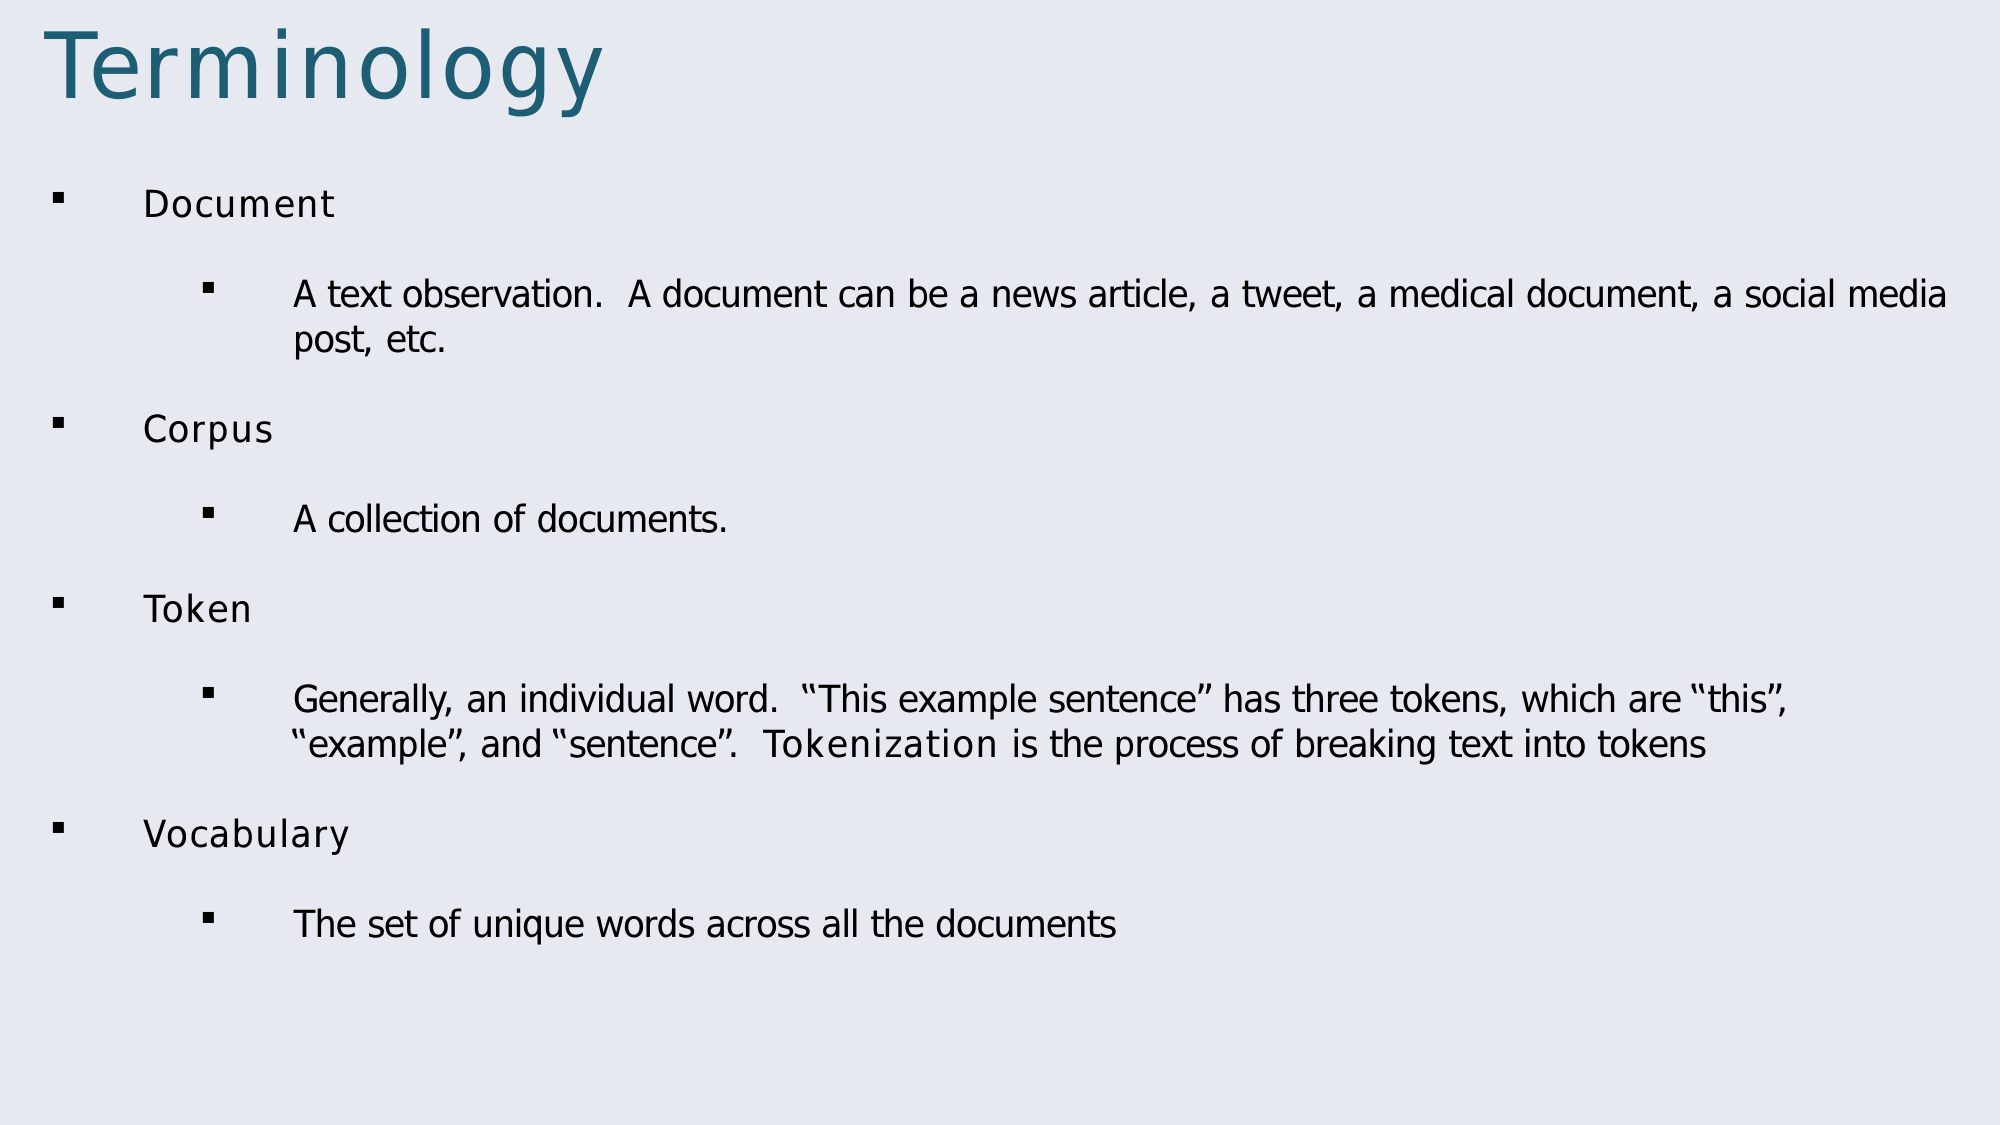

Terminology
Document

A text observation.  A document can be a news article, a tweet, a medical document, a social media post, etc.

Corpus

A collection of documents.

Token

Generally, an individual word.  “This example sentence” has three tokens, which are “this”, “example”, and “sentence”.  Tokenization is the process of breaking text into tokens

Vocabulary

The set of unique words across all the documents